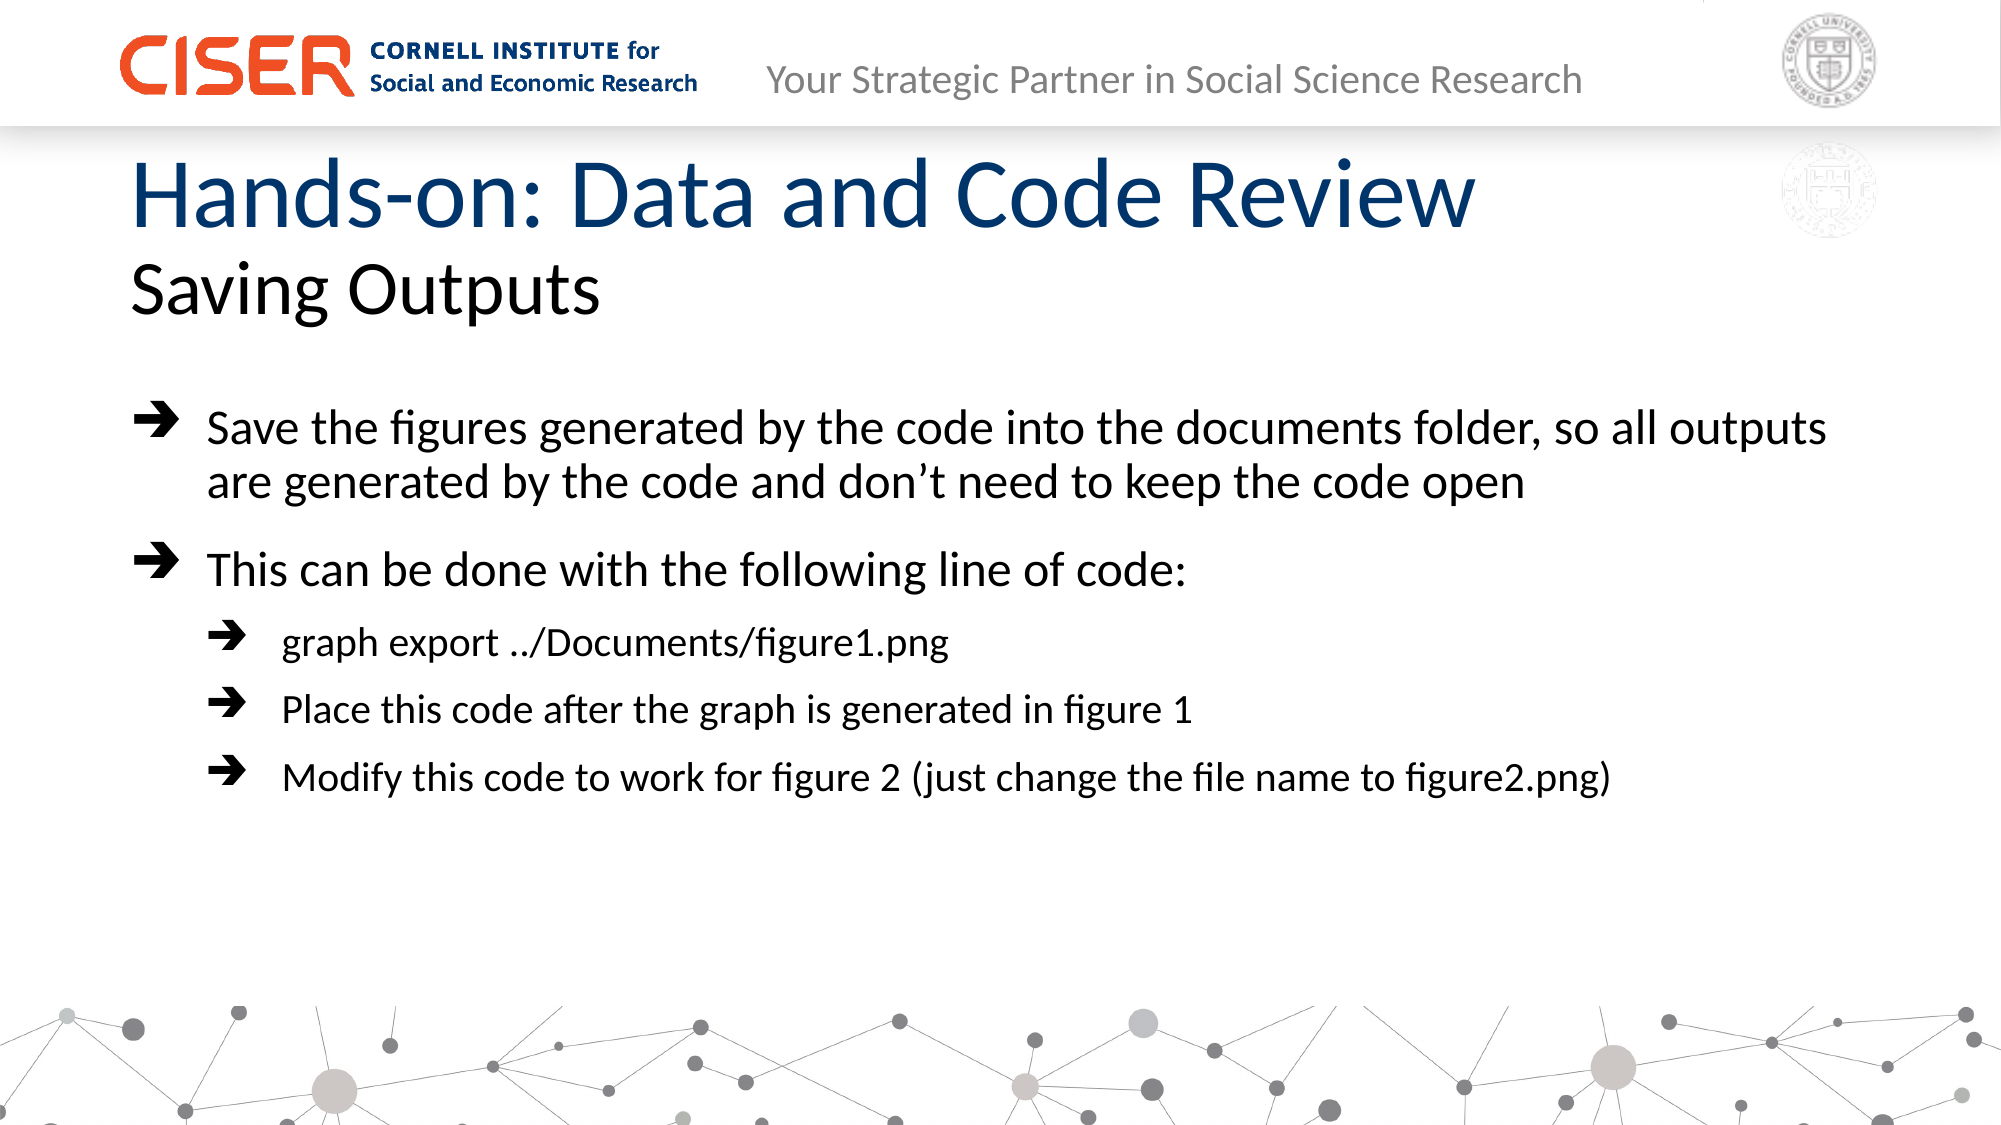

Hands-on: Data and Code Review
Saving Outputs
Save the figures generated by the code into the documents folder, so all outputs are generated by the code and don’t need to keep the code open
This can be done with the following line of code:
graph export ../Documents/figure1.png
Place this code after the graph is generated in figure 1
Modify this code to work for figure 2 (just change the file name to figure2.png)